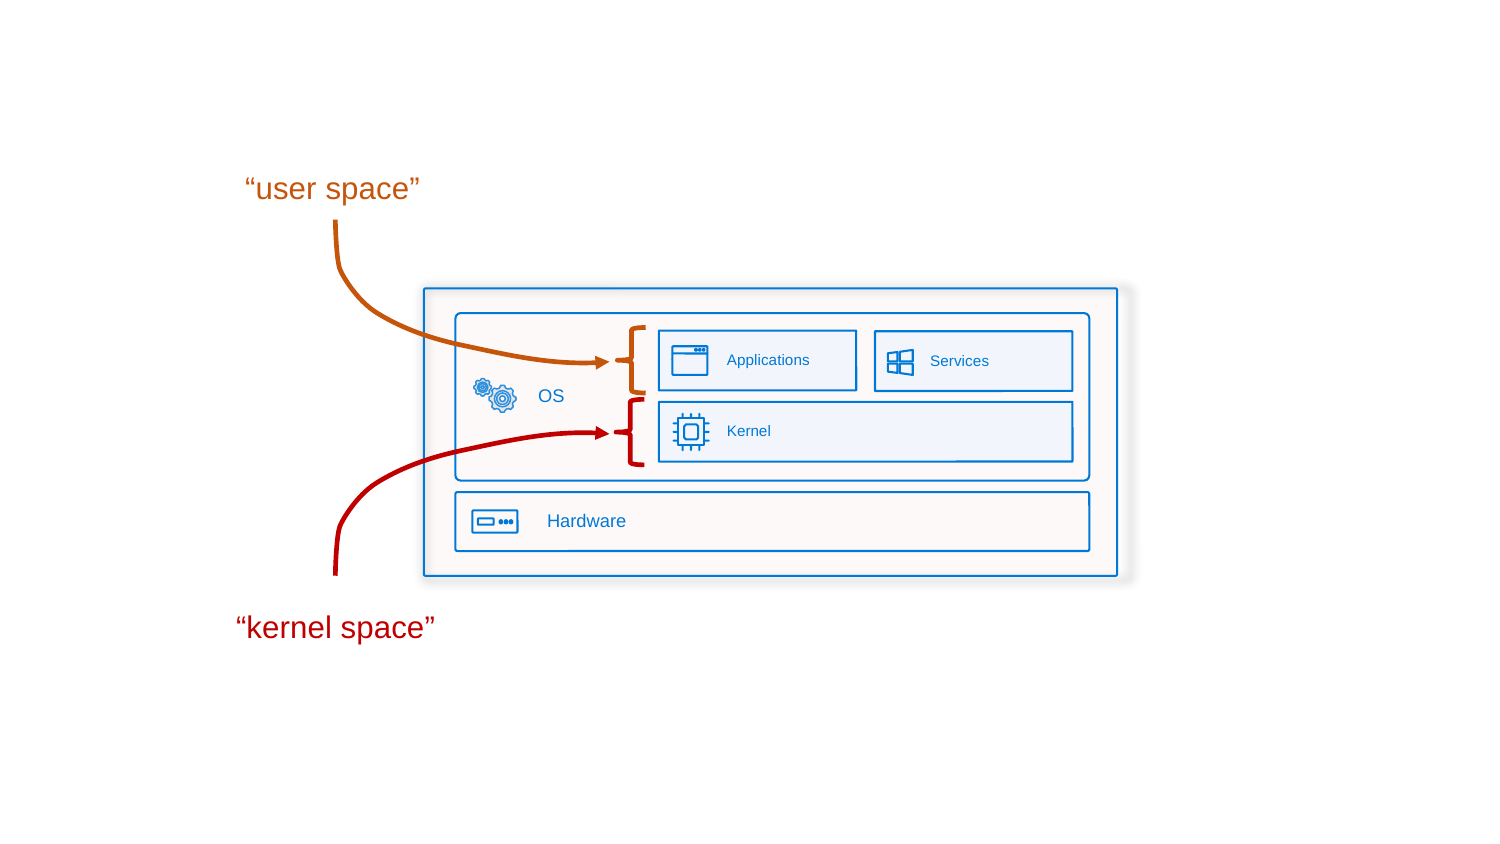

“user space”

   OS
   Applications
Services

   Kernel

     Hardware

“kernel space”